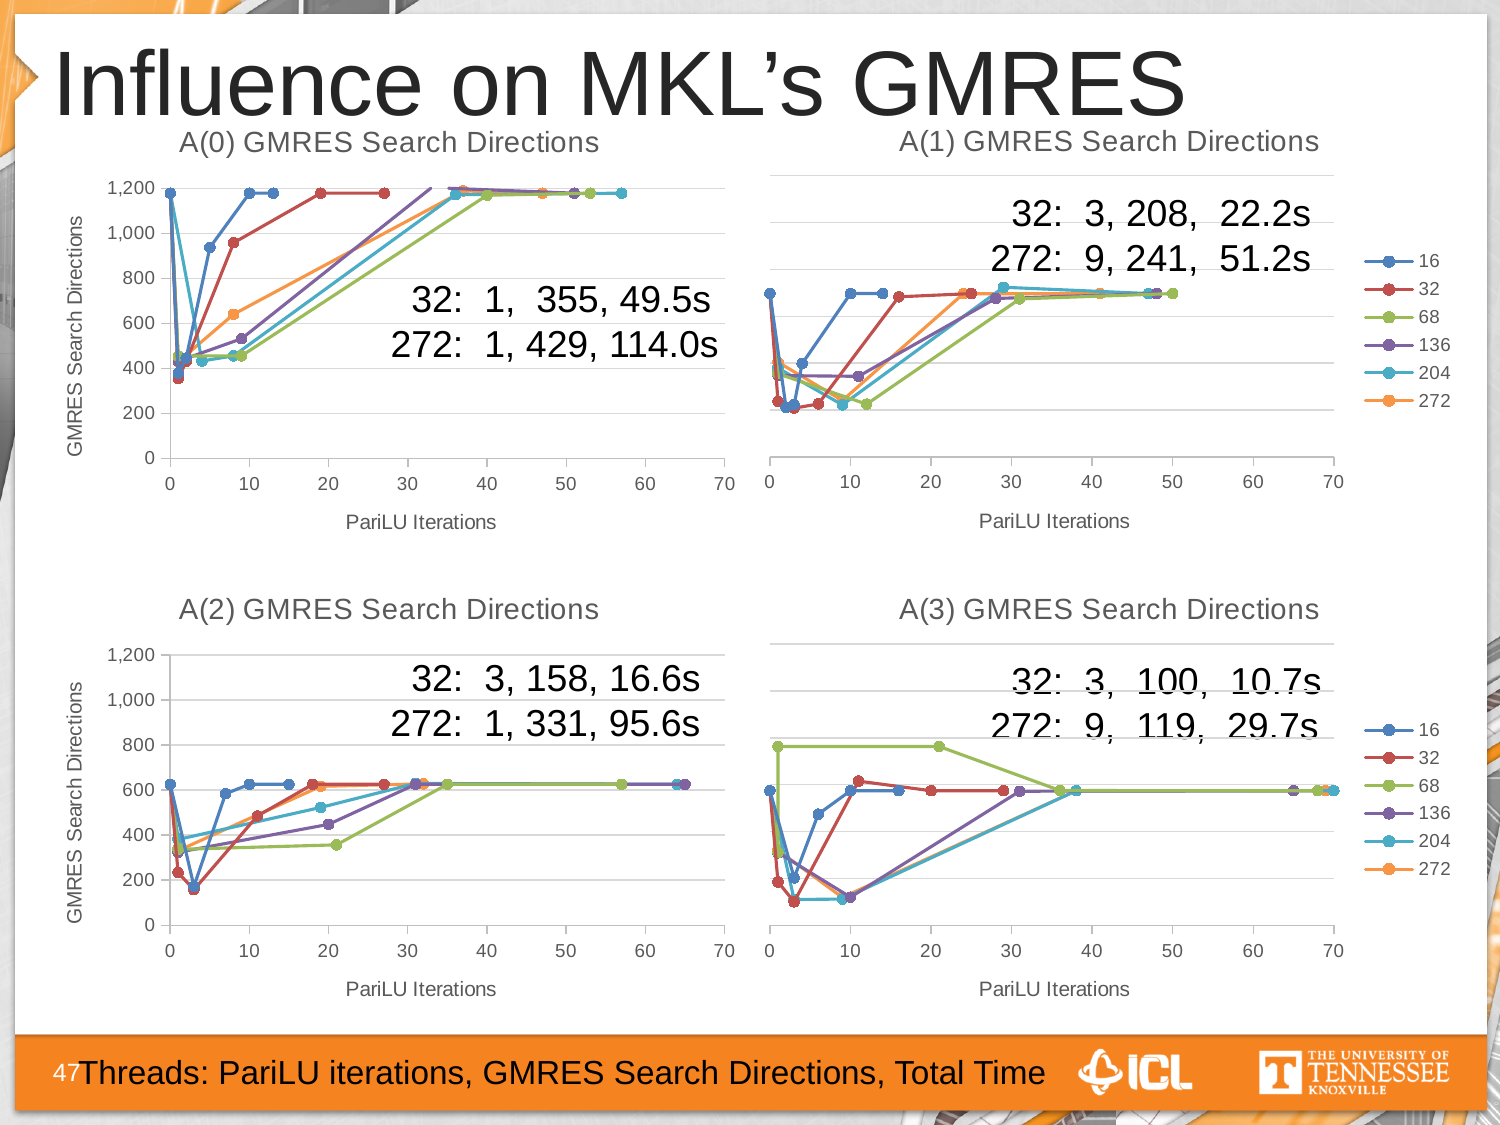

# Influence on MKL’s GMRES

### Chart: A(1) GMRES Search Directions

| Category |  |  |  |  |  |  |
|---|---|---|---|---|---|---|

### Chart: A(0) GMRES Search Directions

| Category |  |  |  |  |  |  |
|---|---|---|---|---|---|---|
  32:  3, 208,  22.2s
272:  9, 241,  51.2s
  32:  1,  355, 49.5s
272:  1, 429, 114.0s

### Chart: A(2) GMRES Search Directions

| Category |  |  |  |  |  |  |
|---|---|---|---|---|---|---|

### Chart: A(3) GMRES Search Directions

| Category |  |  |  |  |  |  |
|---|---|---|---|---|---|---|
  32:  3, 158, 16.6s
272:  1, 331, 95.6s
  32:  3,  100,  10.7s
272:  9,  119,  29.7s
47
Threads: PariLU iterations, GMRES Search Directions, Total Time